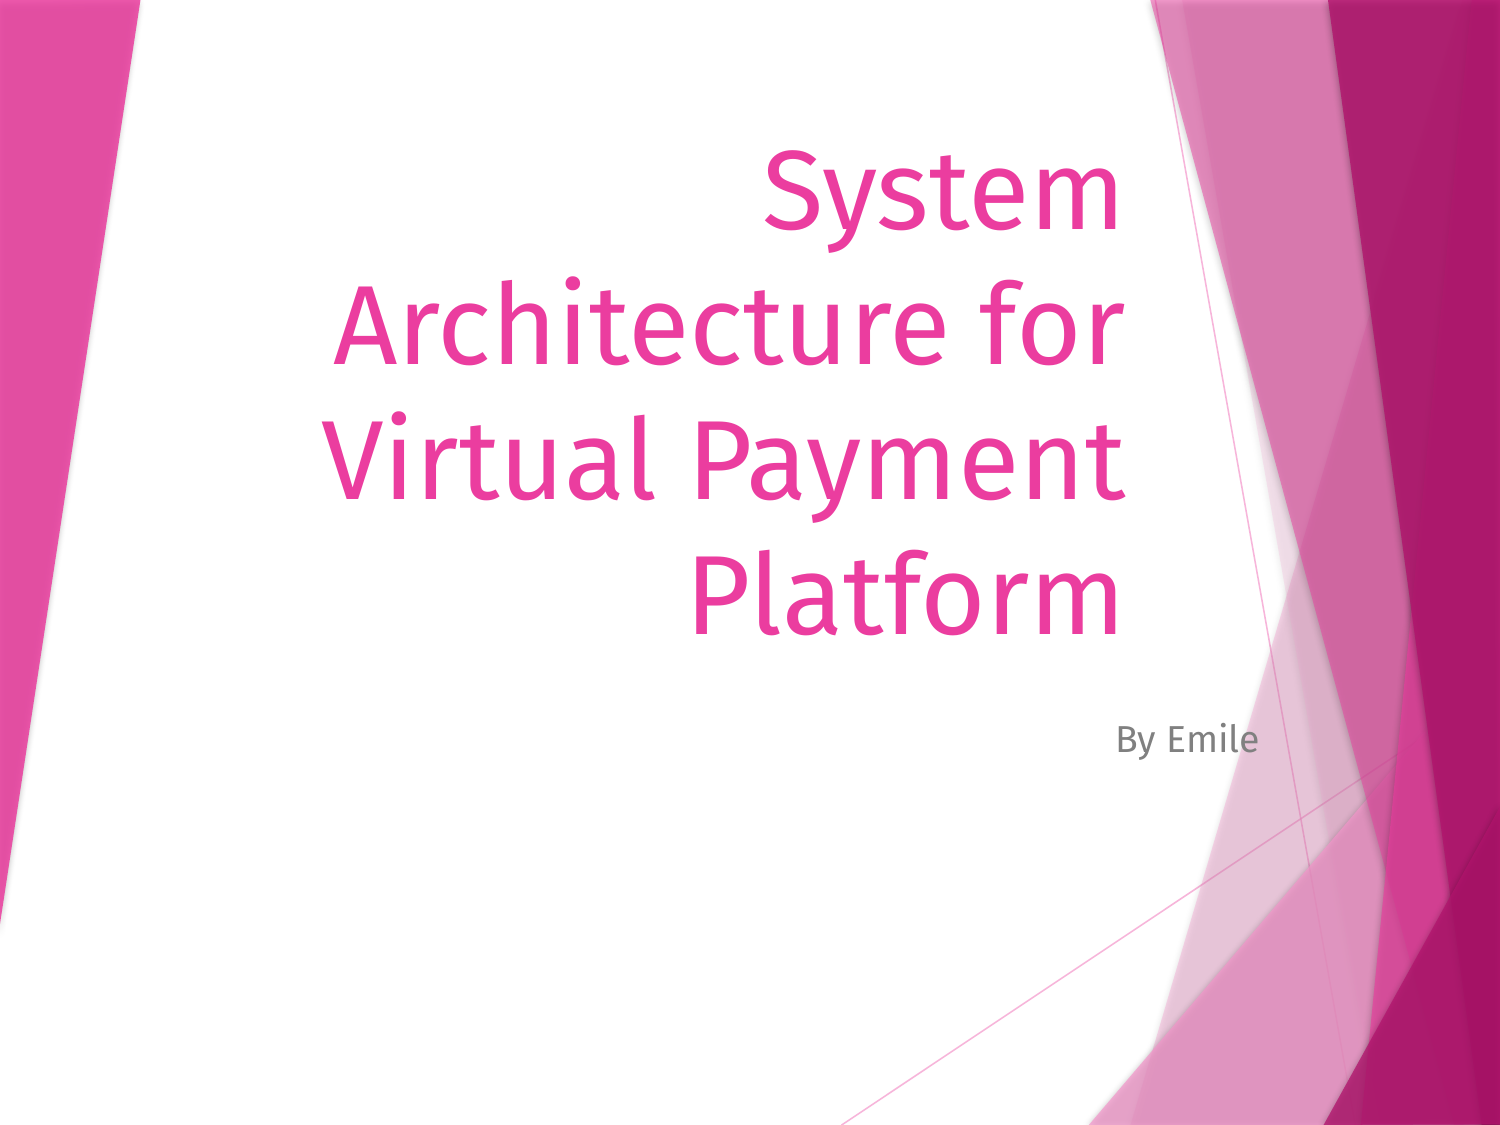

# System Architecture for Virtual Payment Platform
By Emile